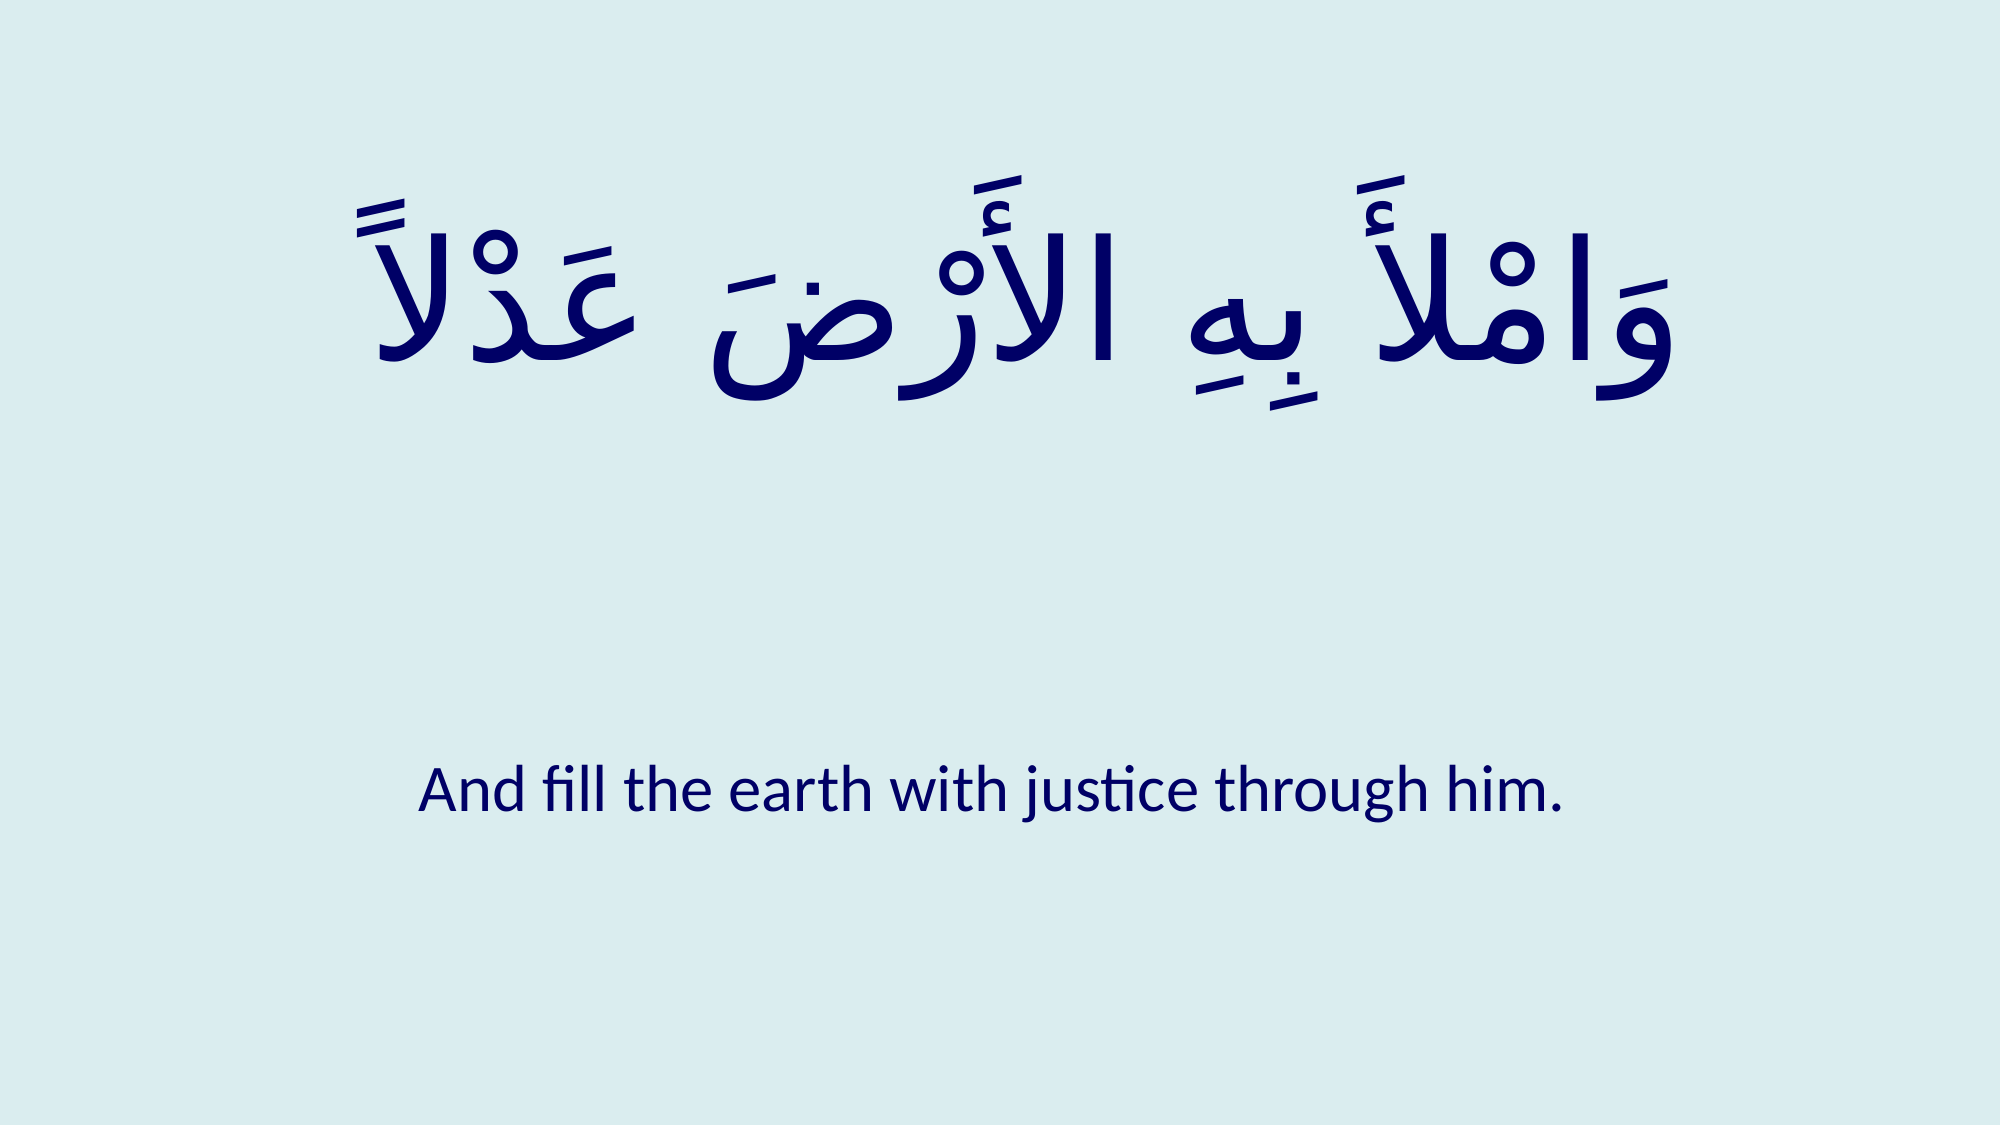

# وَامْلأَ بِهِ الأَرْضَ عَدْلاً
And fill the earth with justice through him.